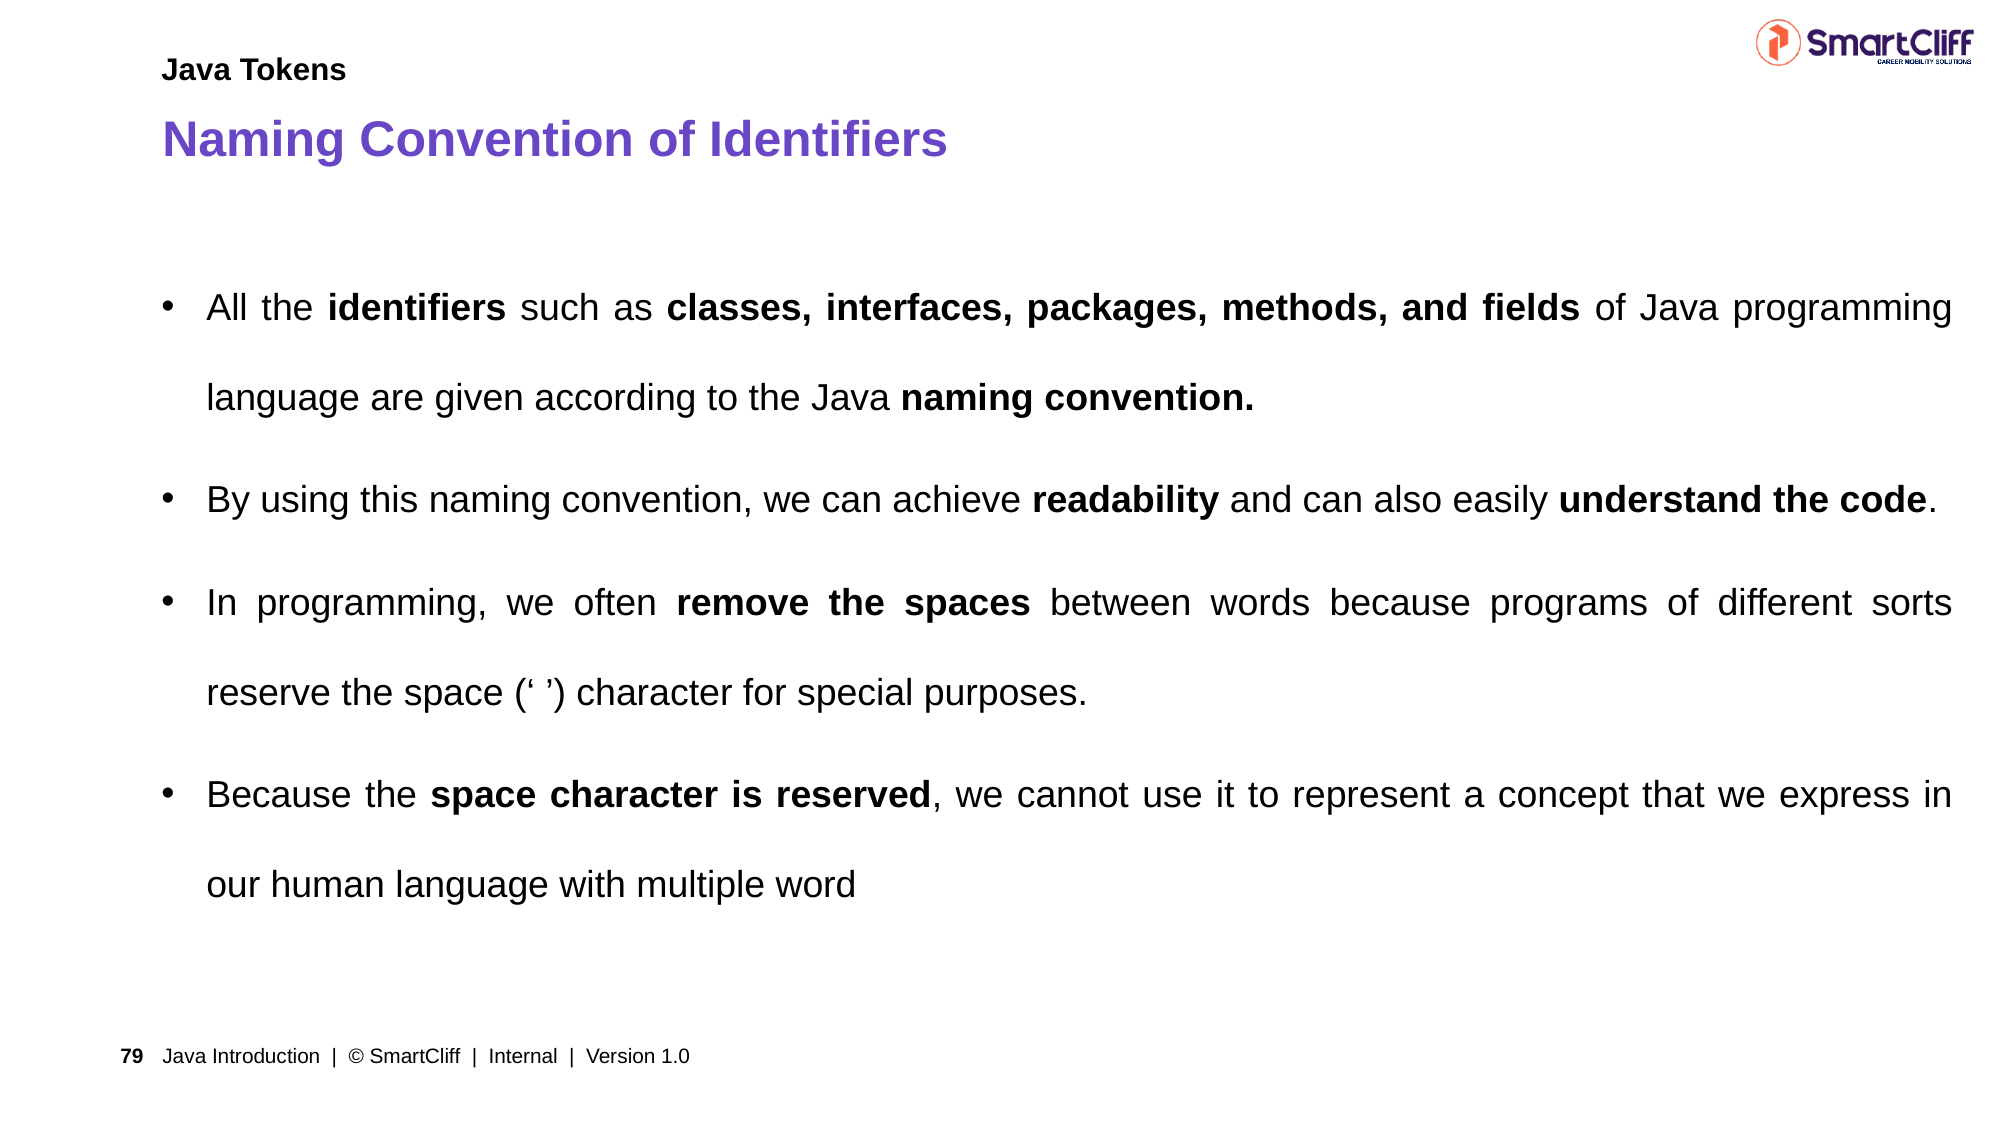

Java Tokens
# Naming Convention of Identifiers
All the identifiers such as classes, interfaces, packages, methods, and fields of Java programming language are given according to the Java naming convention.
By using this naming convention, we can achieve readability and can also easily understand the code.
In programming, we often remove the spaces between words because programs of different sorts reserve the space (‘ ’) character for special purposes.
Because the space character is reserved, we cannot use it to represent a concept that we express in our human language with multiple word

Java Introduction  |  © SmartCliff  |  Internal  |  Version 1.0
79